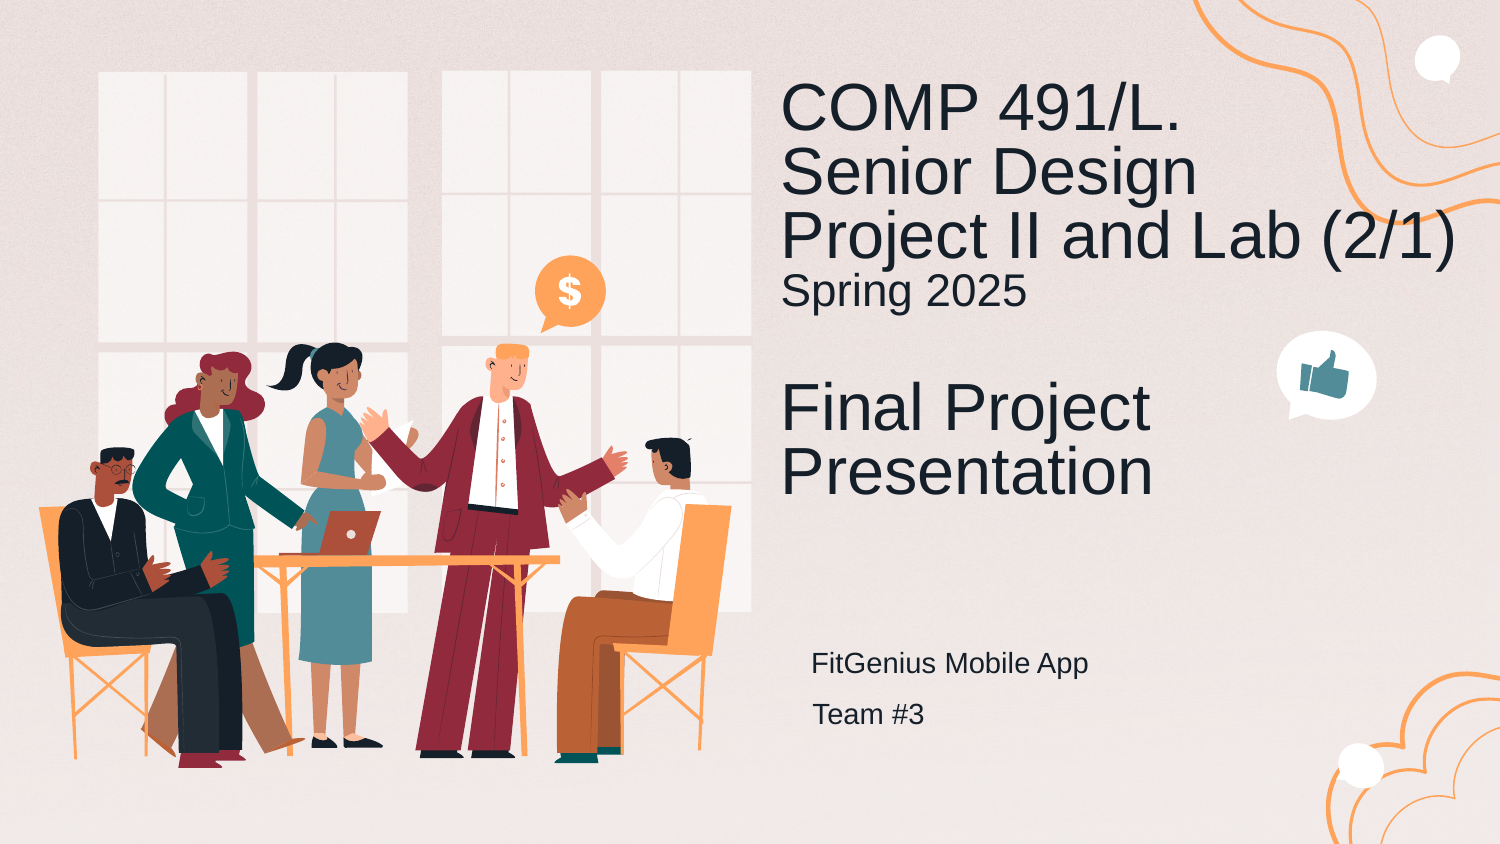

COMP 491/L.
Senior Design
Project II and Lab (2/1)
Spring 2025

Final Project
Presentation

FitGenius Mobile App
Team #3